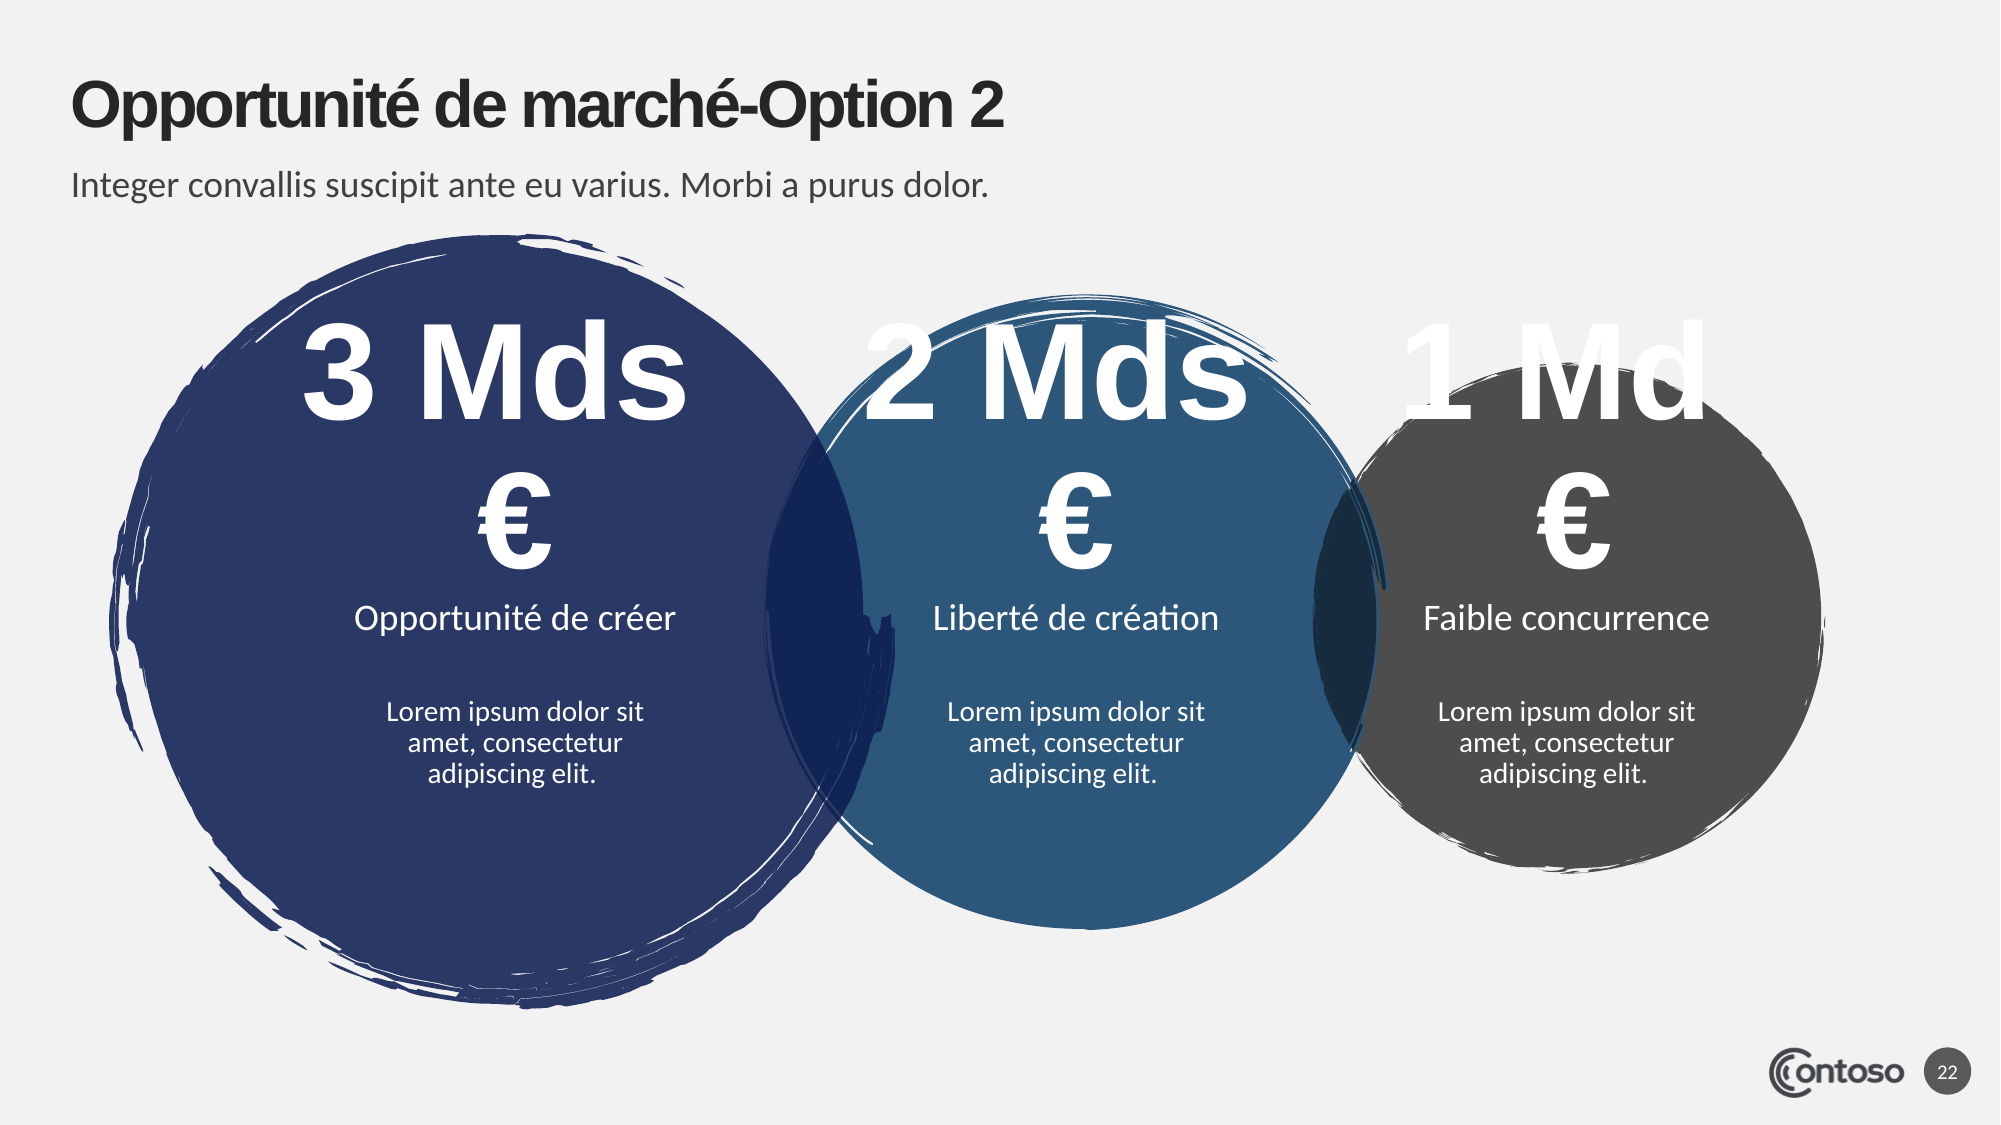

# Opportunité de marché-Option 2
Integer convallis suscipit ante eu varius. Morbi a purus dolor.
Opportunité de créer
Liberté de création
3 Mds €
2 Mds €
1 Md €
Faible concurrence
Lorem ipsum dolor sit amet, consectetur adipiscing elit.
Lorem ipsum dolor sit amet, consectetur adipiscing elit.
Lorem ipsum dolor sit amet, consectetur adipiscing elit.
22